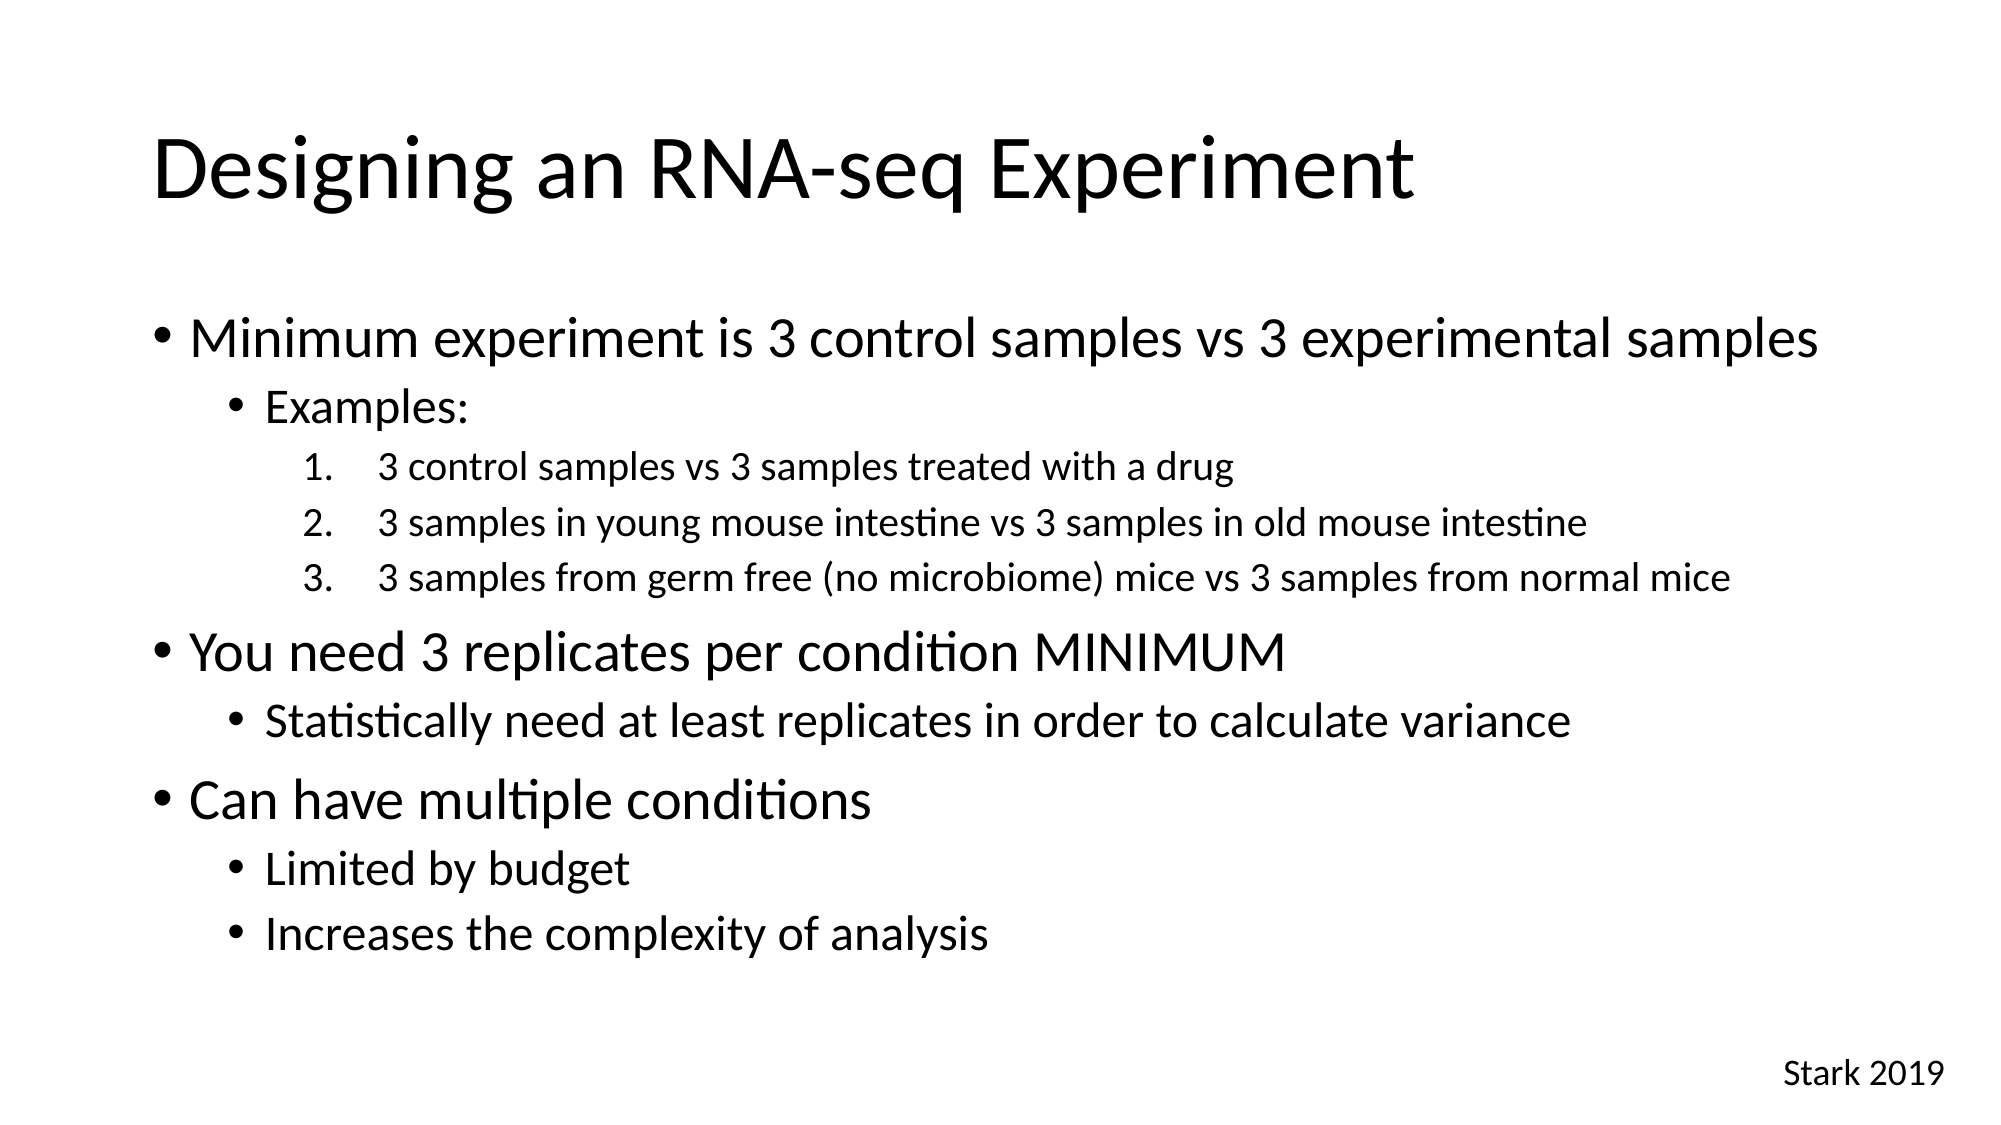

# Designing an RNA-seq Experiment
Minimum experiment is 3 control samples vs 3 experimental samples
Examples:
3 control samples vs 3 samples treated with a drug
3 samples in young mouse intestine vs 3 samples in old mouse intestine
3 samples from germ free (no microbiome) mice vs 3 samples from normal mice
You need 3 replicates per condition MINIMUM
Statistically need at least replicates in order to calculate variance
Can have multiple conditions
Limited by budget
Increases the complexity of analysis
Stark 2019